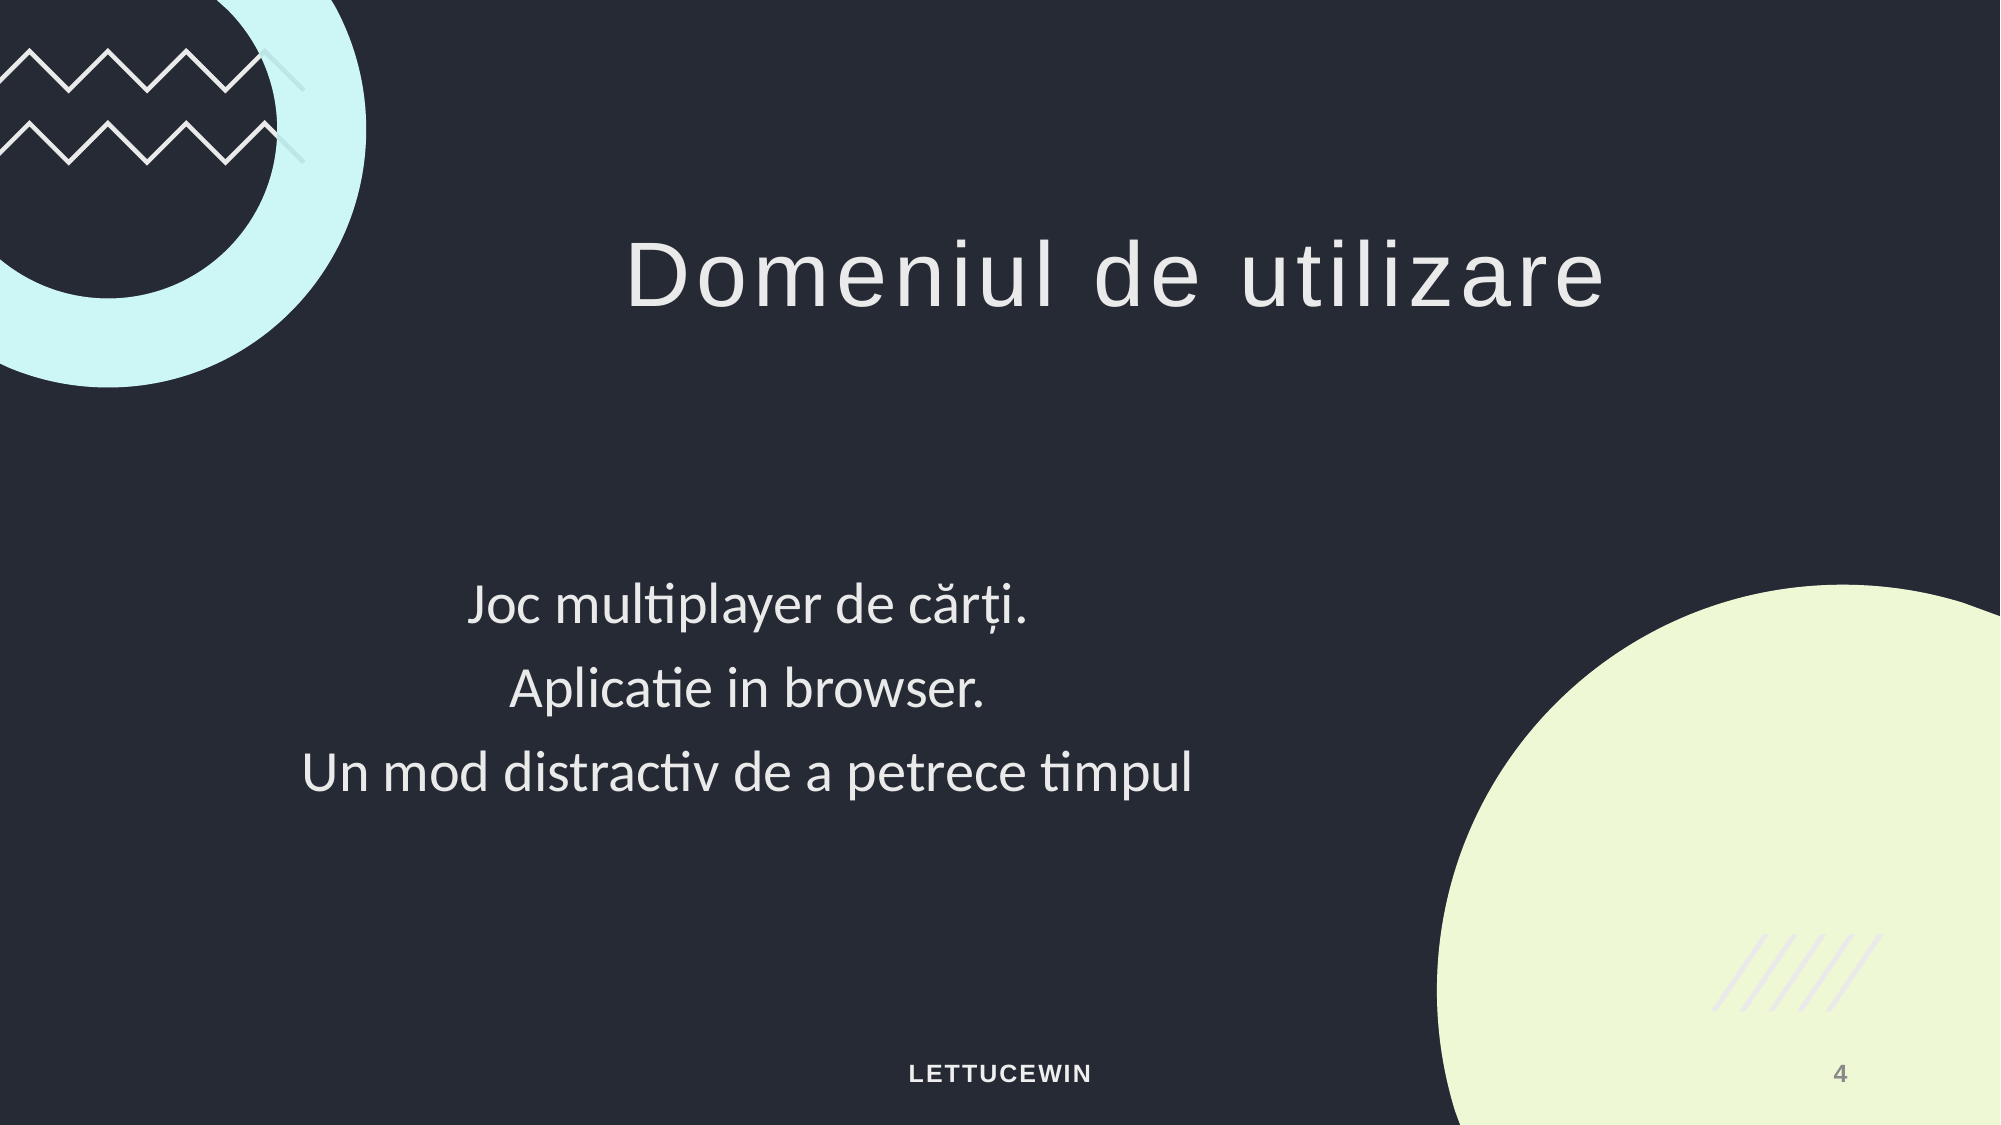

# Domeniul de utilizare

Joc multiplayer de cărți.
Aplicatie in browser.
Un mod distractiv de a petrece timpul
Lettucewin
4